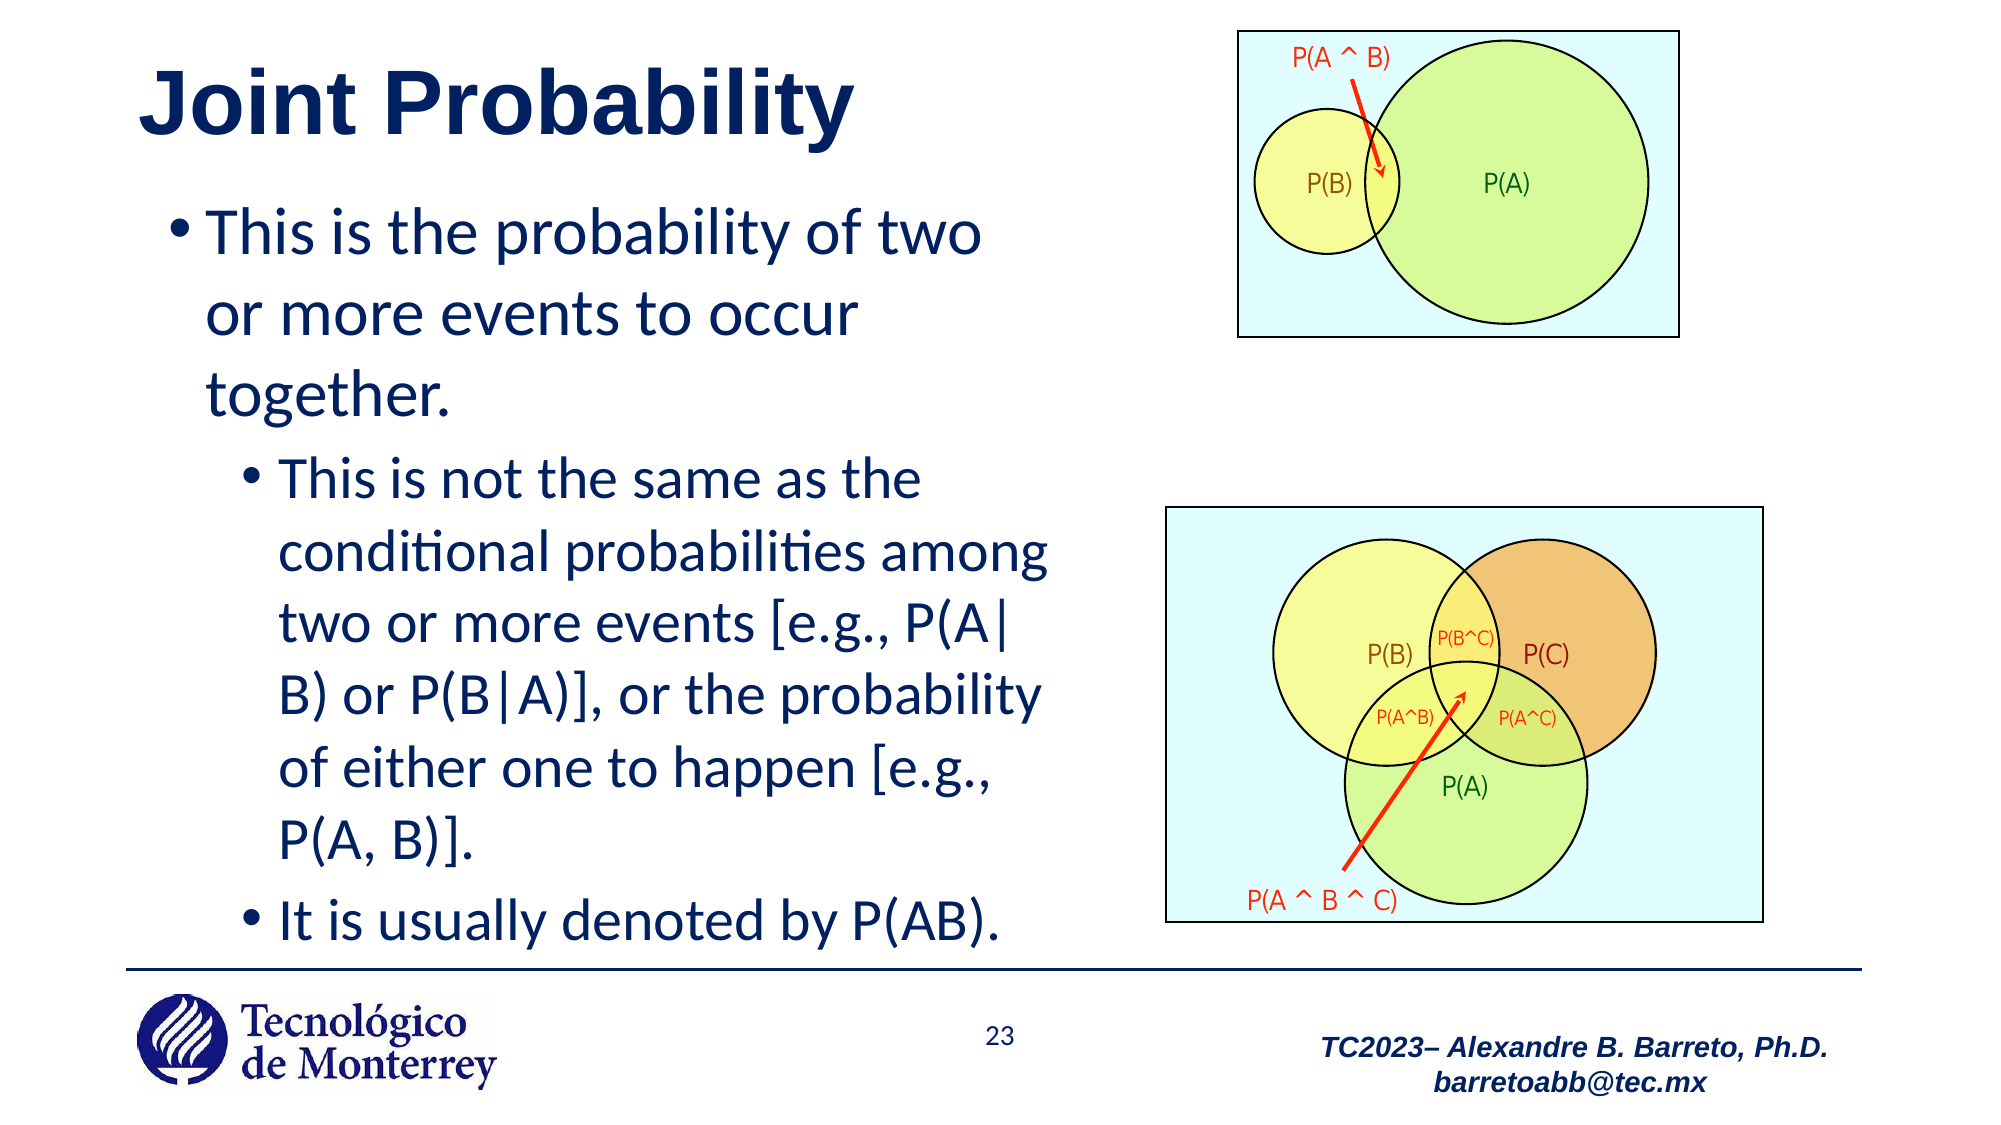

# Joint Probability

P(A ^ B)

P(B)
P(A)
This is the probability of two or more events to occur together.
This is not the same as the conditional probabilities among two or more events [e.g., P(A|B) or P(B|A)], or the probability of either one to happen [e.g., P(A, B)].
It is usually denoted by P(AB).

P(B)
P(C)
P(B^C)

P(A^B)
P(A^C)
P(A)
P(A ^ B ^ C)